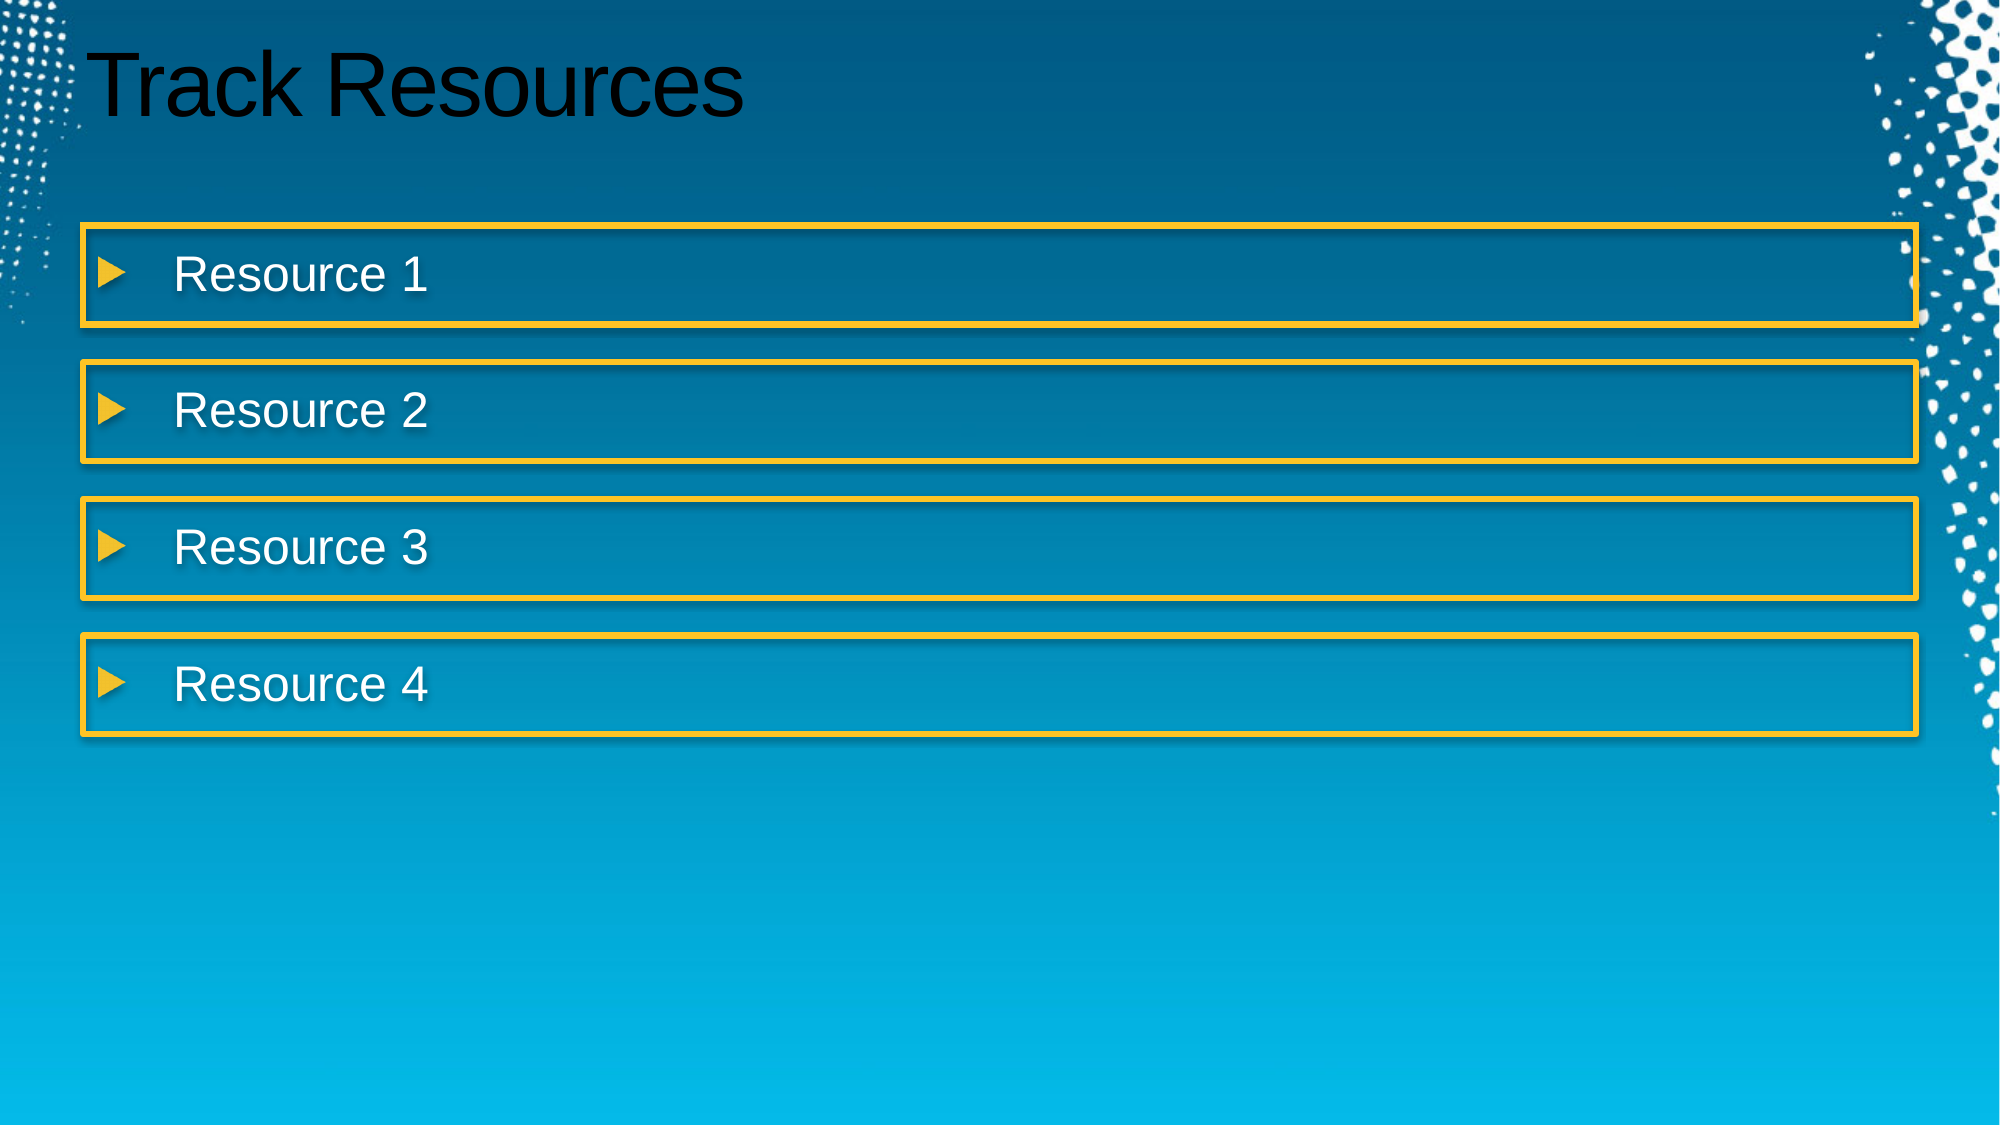

Required Slide

Track PMs will supply the content for this slide, which will be inserted during the final scrub.
# Track Resources
Resource 1
Resource 2
Resource 3
Resource 4